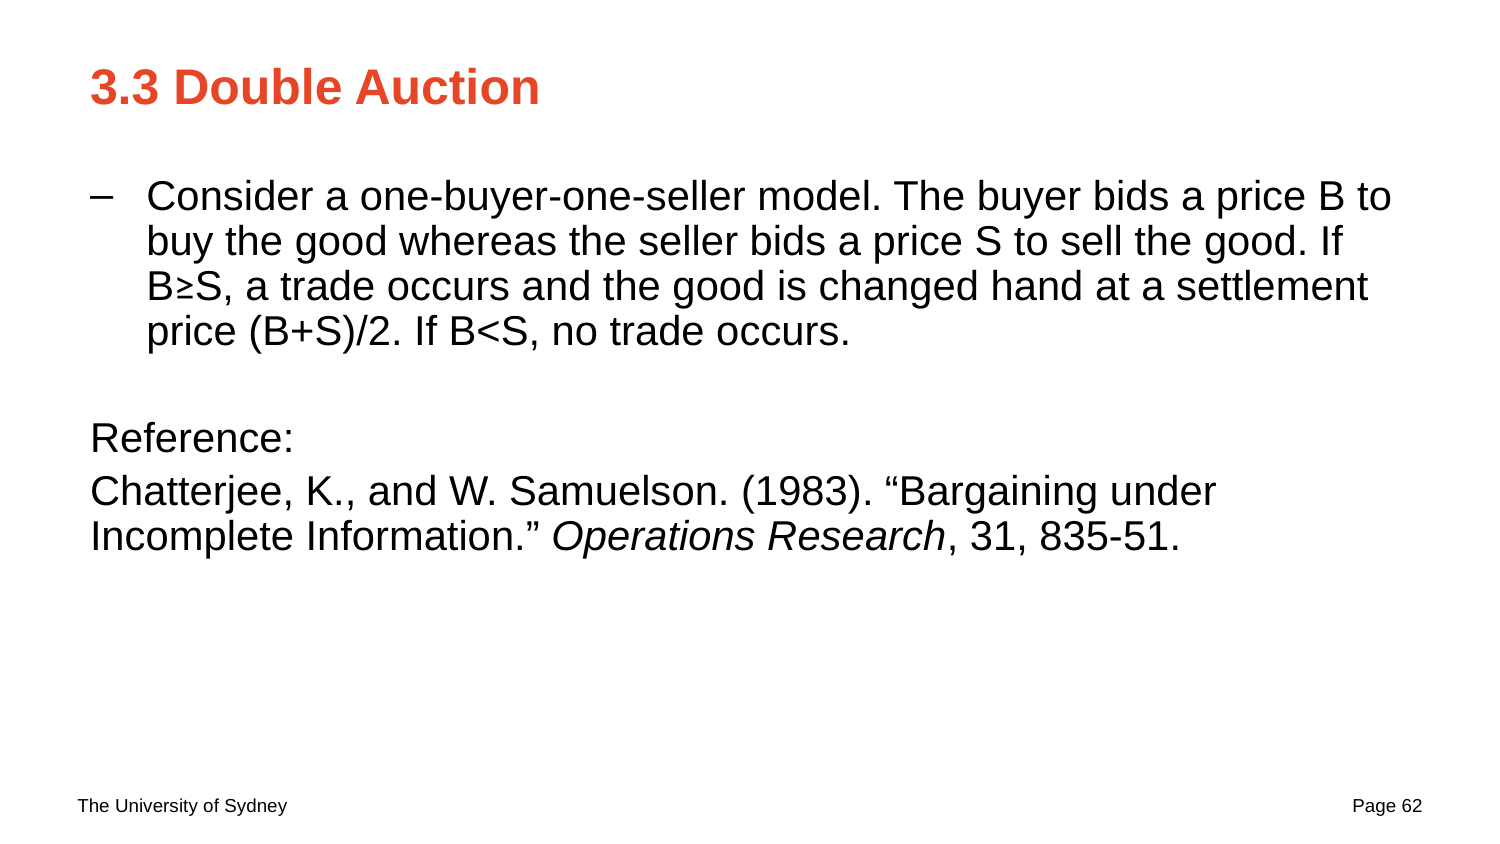

# 3.3 Double Auction
Consider a one-buyer-one-seller model. The buyer bids a price B to buy the good whereas the seller bids a price S to sell the good. If B≥S, a trade occurs and the good is changed hand at a settlement price (B+S)/2. If B<S, no trade occurs.

Reference:
Chatterjee, K., and W. Samuelson. (1983). “Bargaining under Incomplete Information.” Operations Research, 31, 835-51.